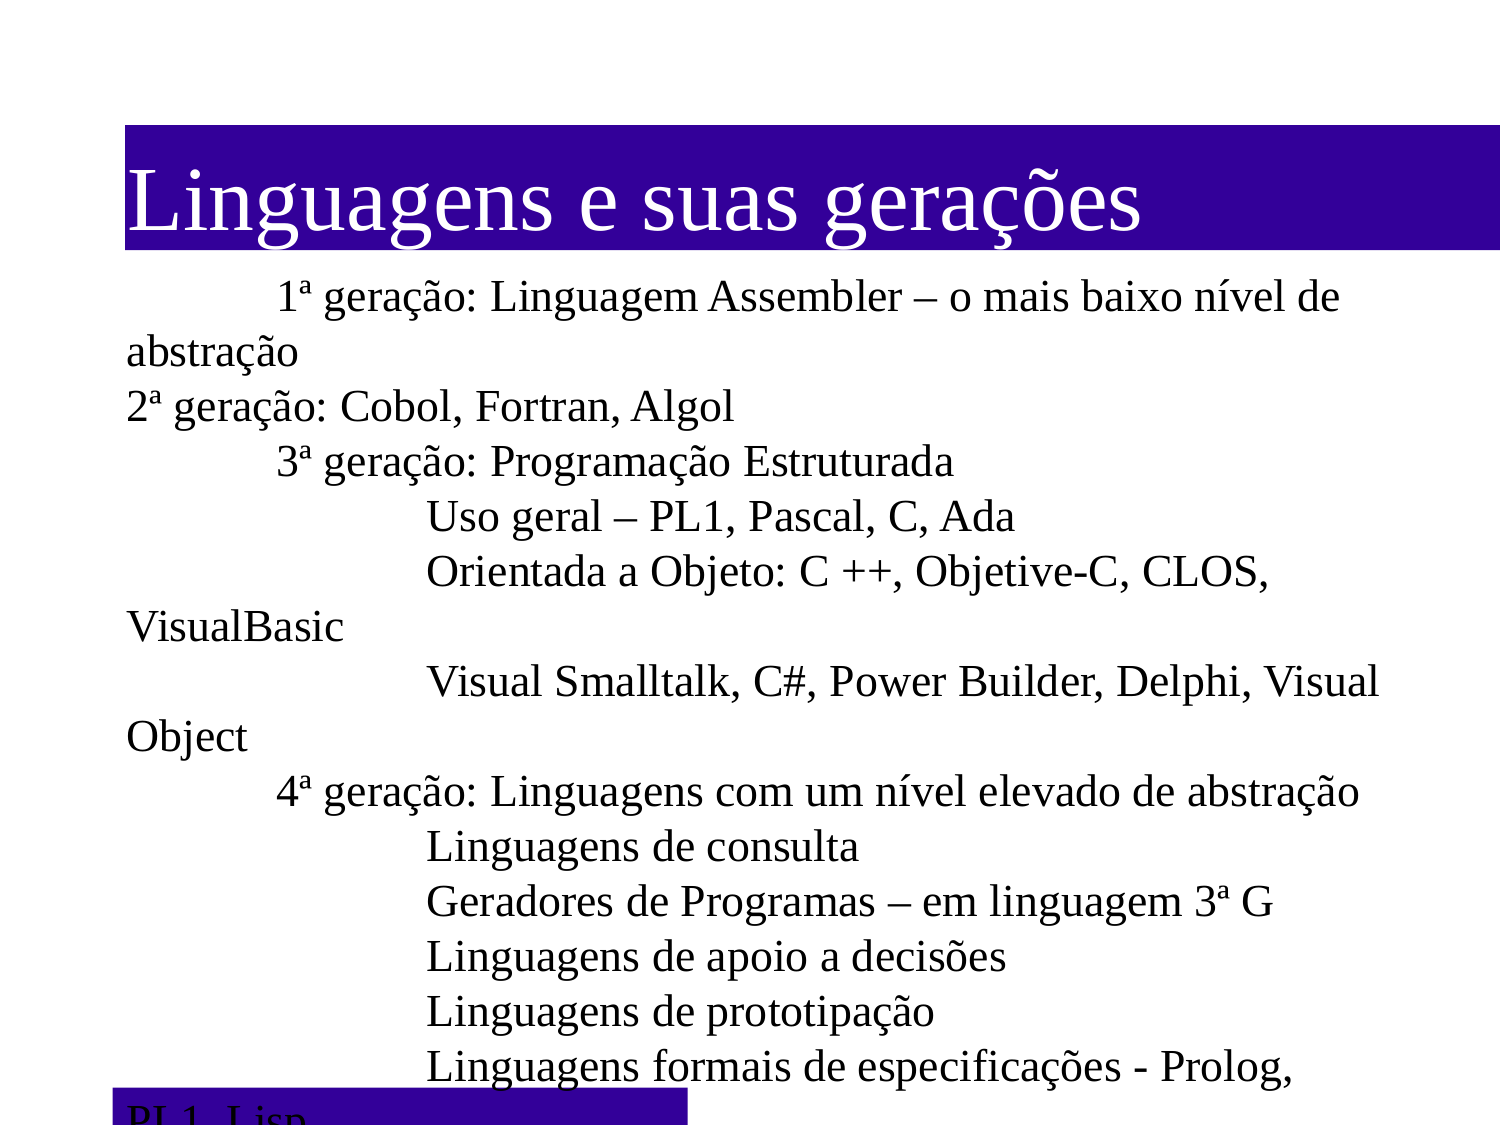

Linguagens e suas gerações
	1ª geração: Linguagem Assembler – o mais baixo nível de abstração
2ª geração: Cobol, Fortran, Algol
	3ª geração: Programação Estruturada
	  	Uso geral – PL1, Pascal, C, Ada
	  	Orientada a Objeto: C ++, Objetive-C, CLOS, VisualBasic
		Visual Smalltalk, C#, Power Builder, Delphi, Visual Object
	4ª geração: Linguagens com um nível elevado de abstração
		Linguagens de consulta
		Geradores de Programas – em linguagem 3ª G
		Linguagens de apoio a decisões
		Linguagens de prototipação
		Linguagens formais de especificações - Prolog, PL1, Lisp
		Ferramentas no ambiente PC – Planilhas, Sistemas de B.D.
	Ferramentas Cases: UserDesigner, UserExperience, IBPI – o mais alto nível de abstração.